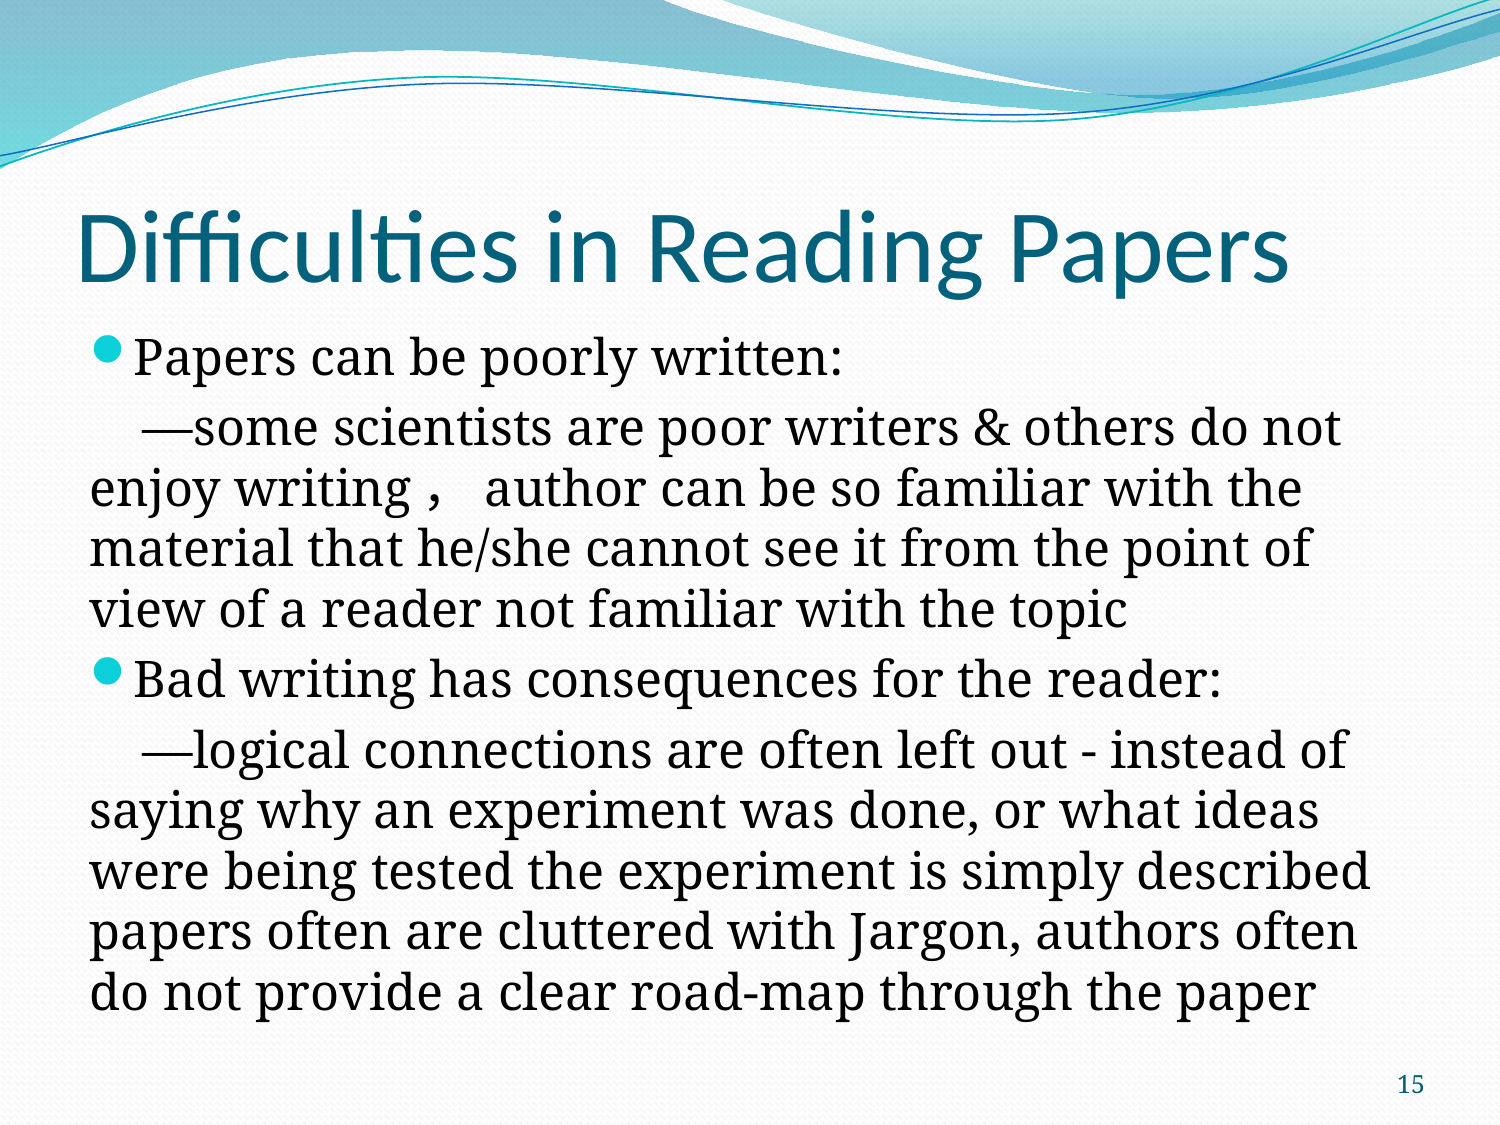

# Difficulties in Reading Papers
Papers can be poorly written:
    —some scientists are poor writers & others do not enjoy writing，author can be so familiar with the material that he/she cannot see it from the point of view of a reader not familiar with the topic
Bad writing has consequences for the reader:
    —logical connections are often left out - instead of saying why an experiment was done, or what ideas were being tested the experiment is simply described papers often are cluttered with Jargon, authors often do not provide a clear road-map through the paper

15